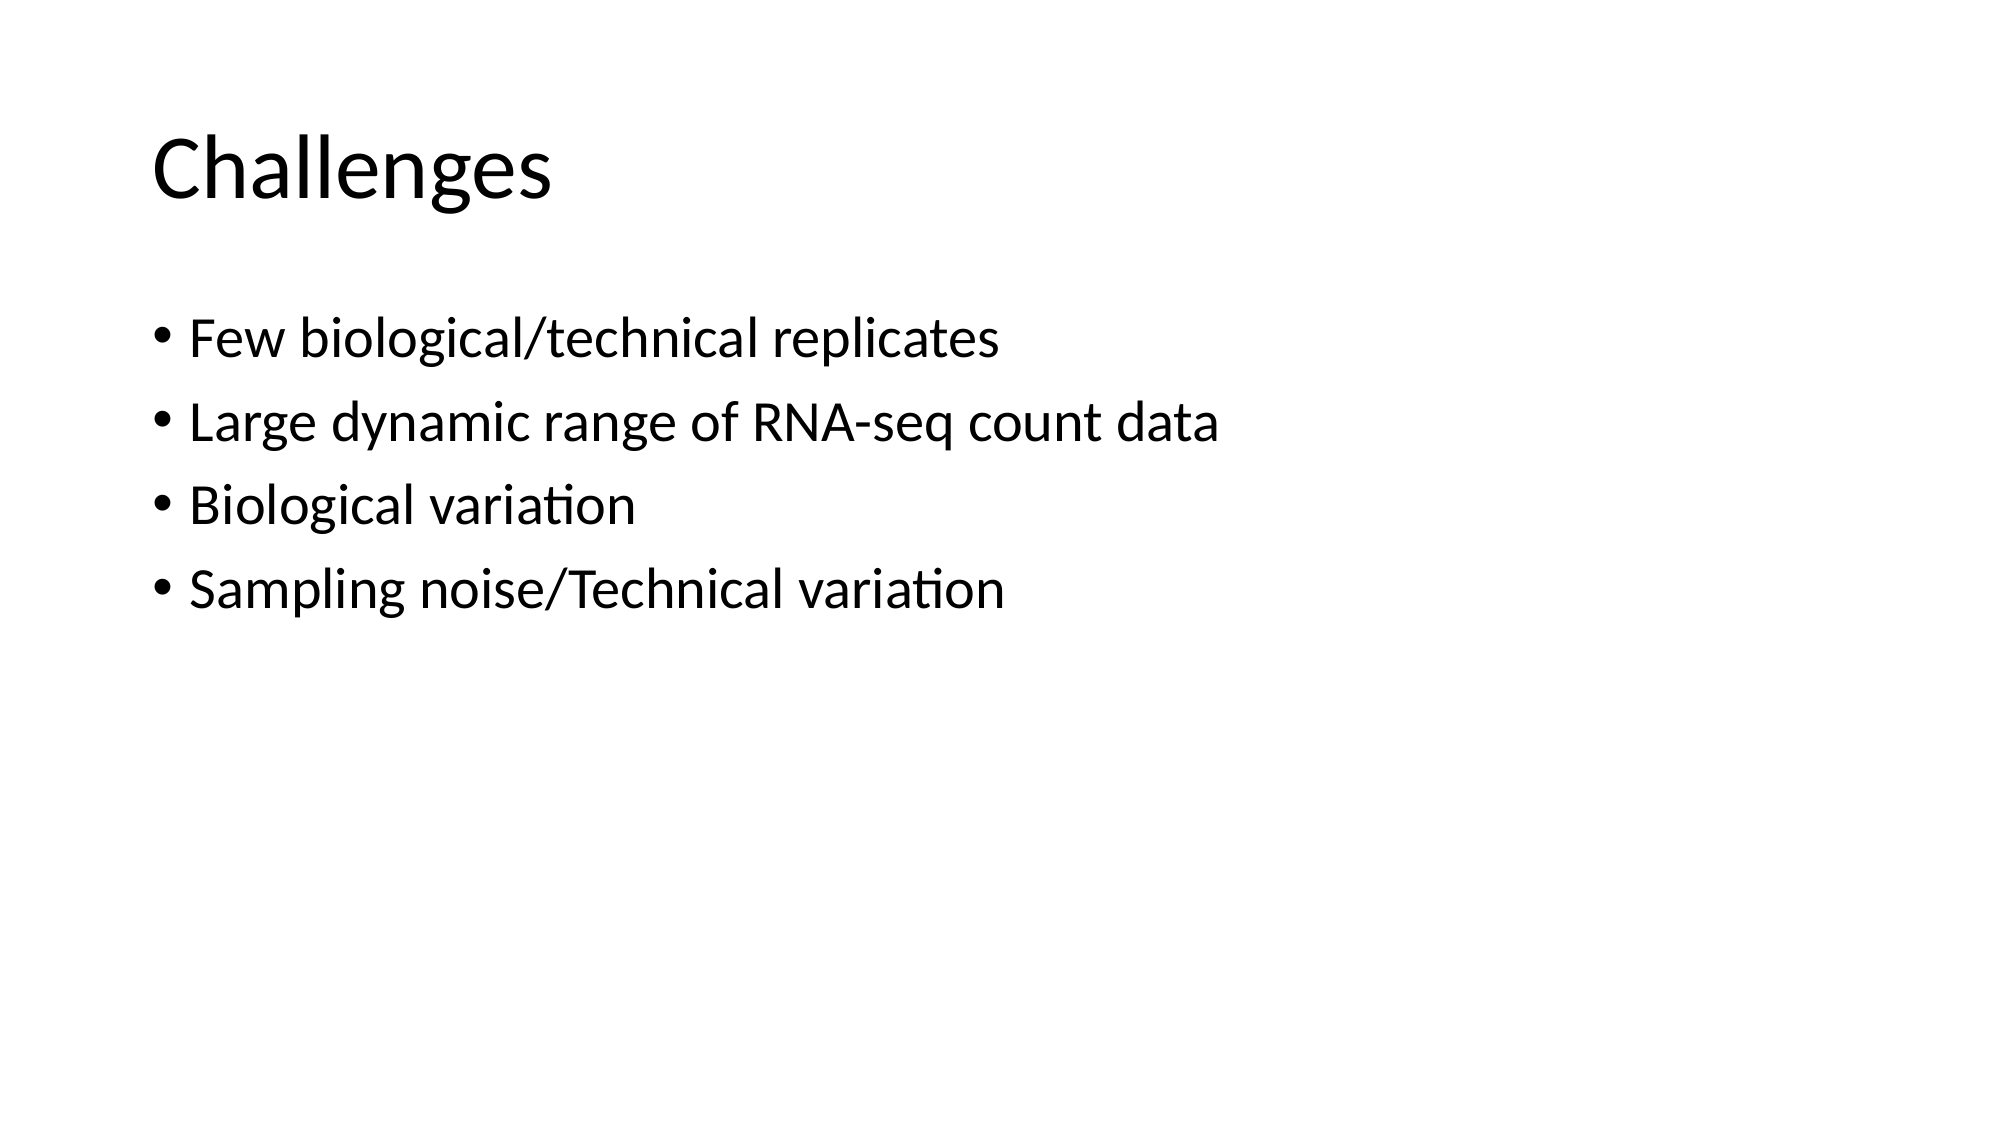

# Challenges
Few biological/technical replicates
Large dynamic range of RNA-seq count data
Biological variation
Sampling noise/Technical variation